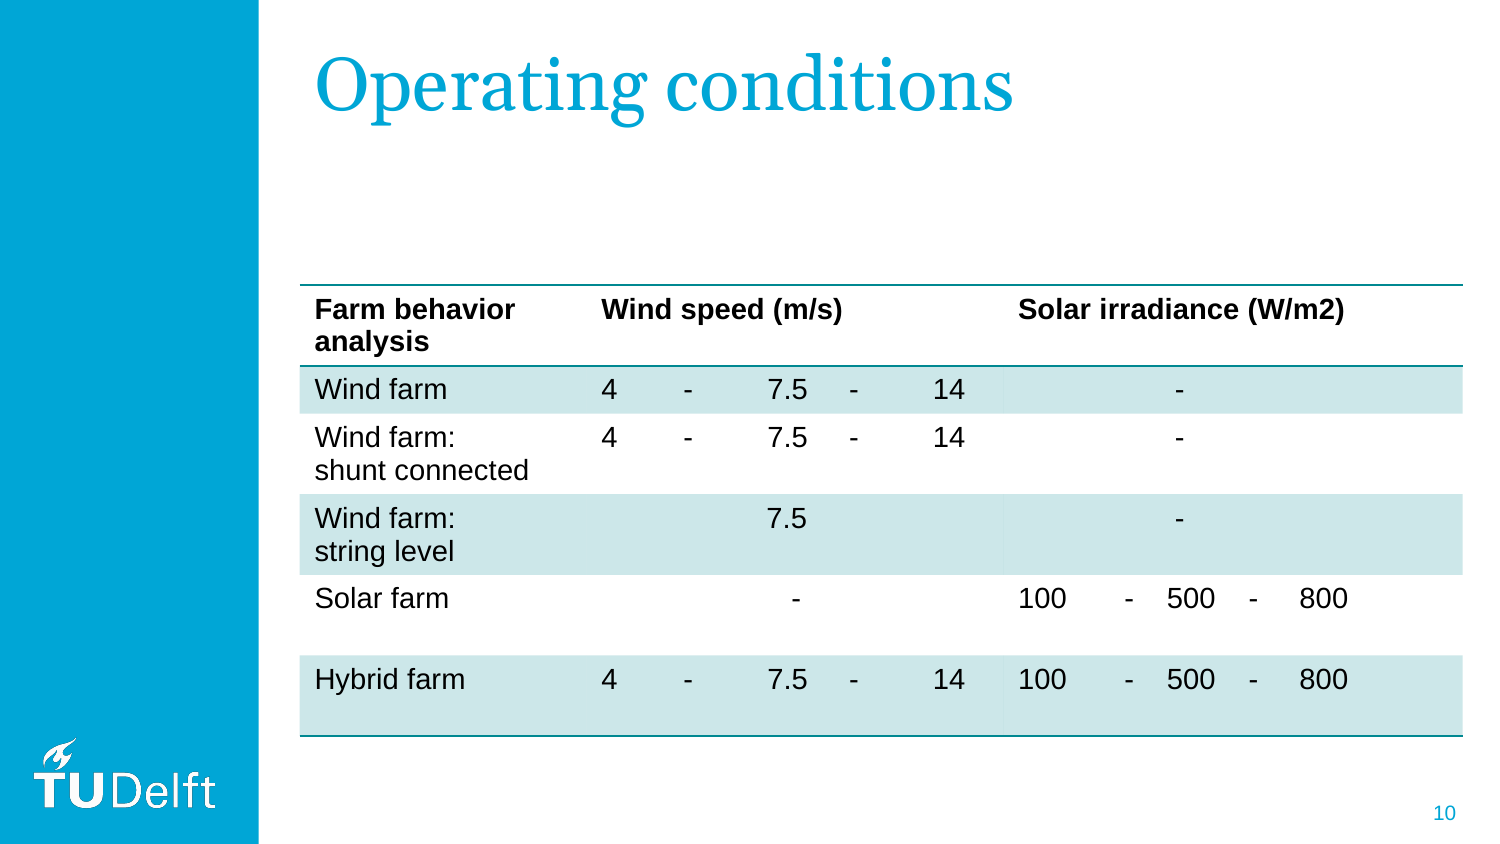

# Operating conditions

| Farm behavior analysis | Wind speed (m/s) | Solar irradiance (W/m2) |
| --- | --- | --- |
| Wind farm | 4 - 7.5 - 14 | - |
| Wind farm: shunt connected | 4 - 7.5 - 14 | - |
| Wind farm: string level | 7.5 | - |
| Solar farm | - | 100 - 500 - 800 |
| Hybrid farm | 4 - 7.5 - 14 | 100 - 500 - 800 |